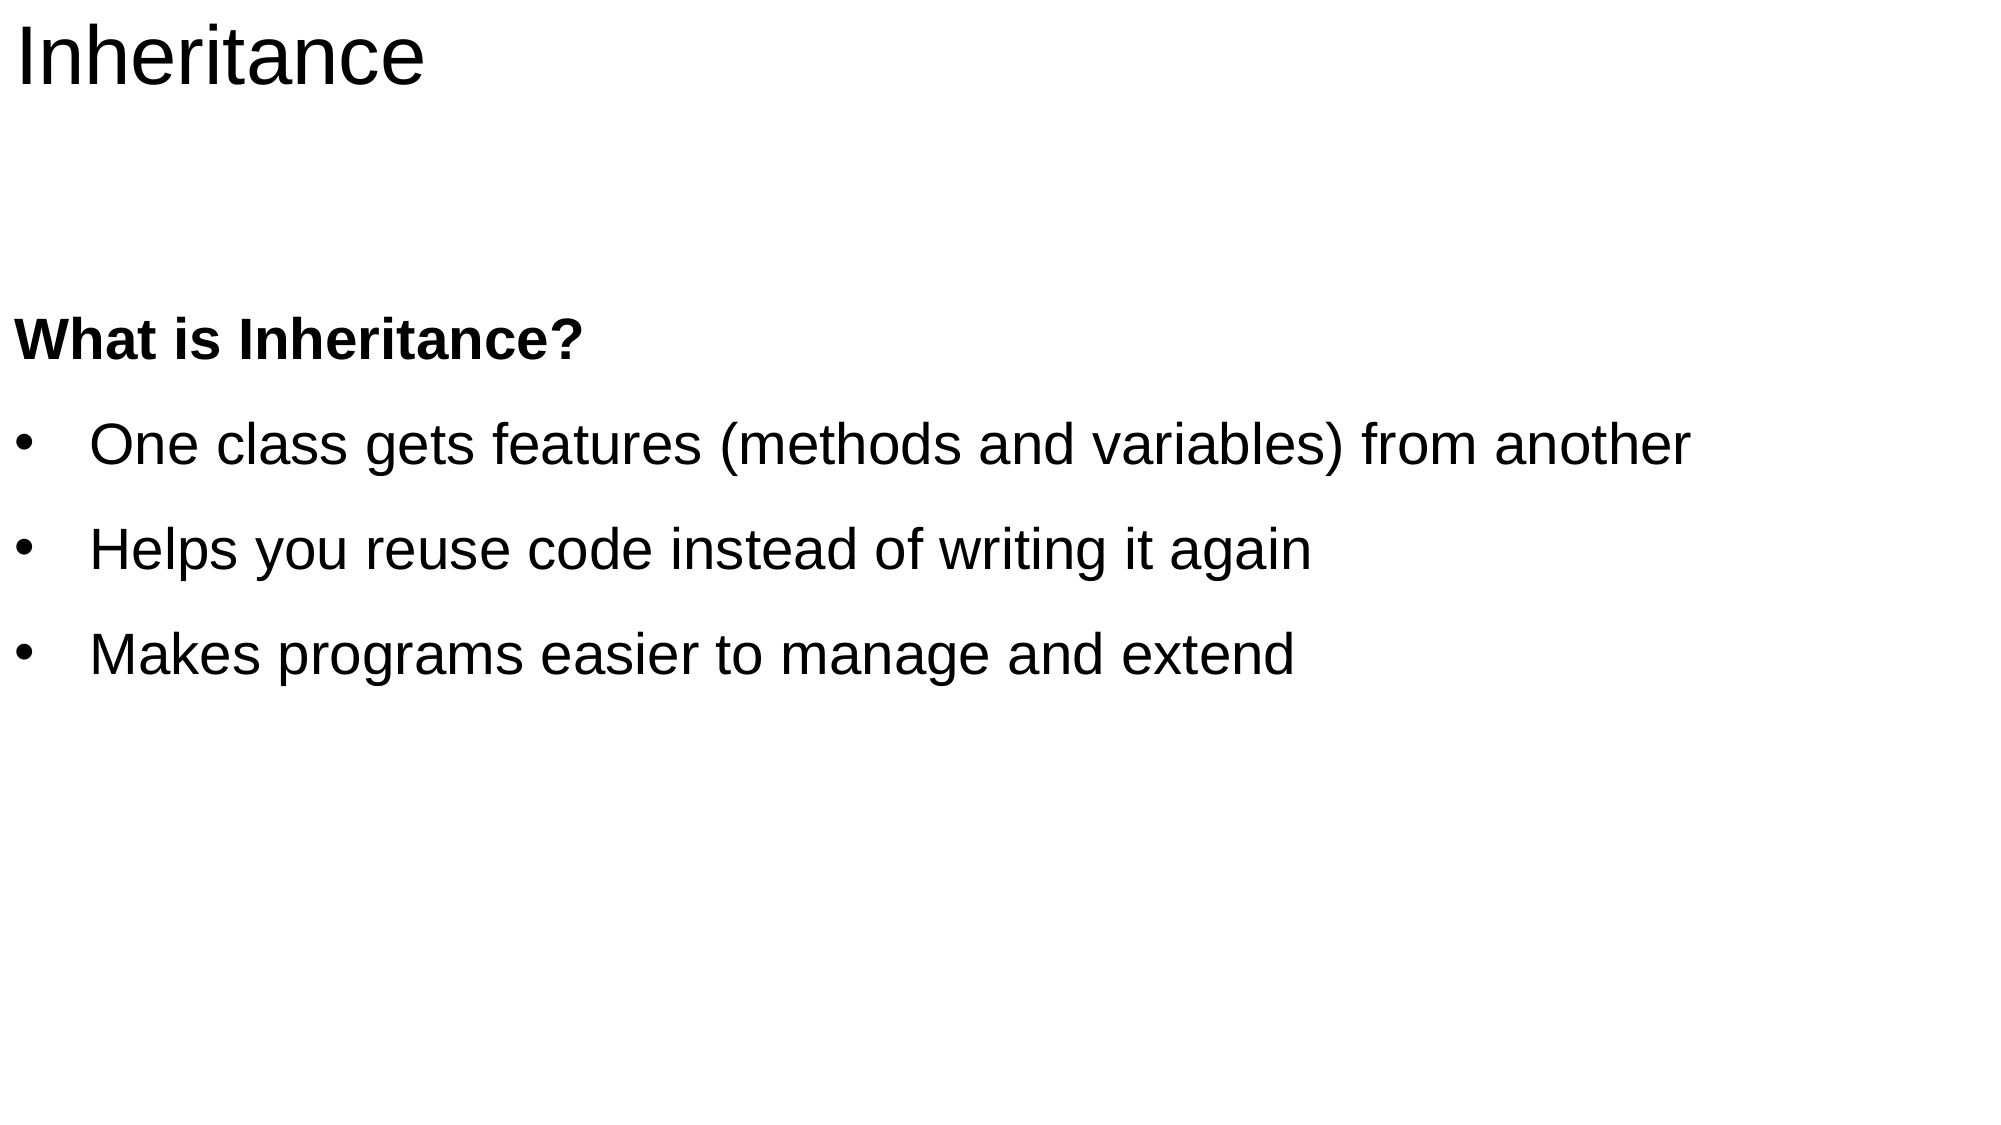

# Inheritance
What is Inheritance?
One class gets features (methods and variables) from another
Helps you reuse code instead of writing it again
Makes programs easier to manage and extend